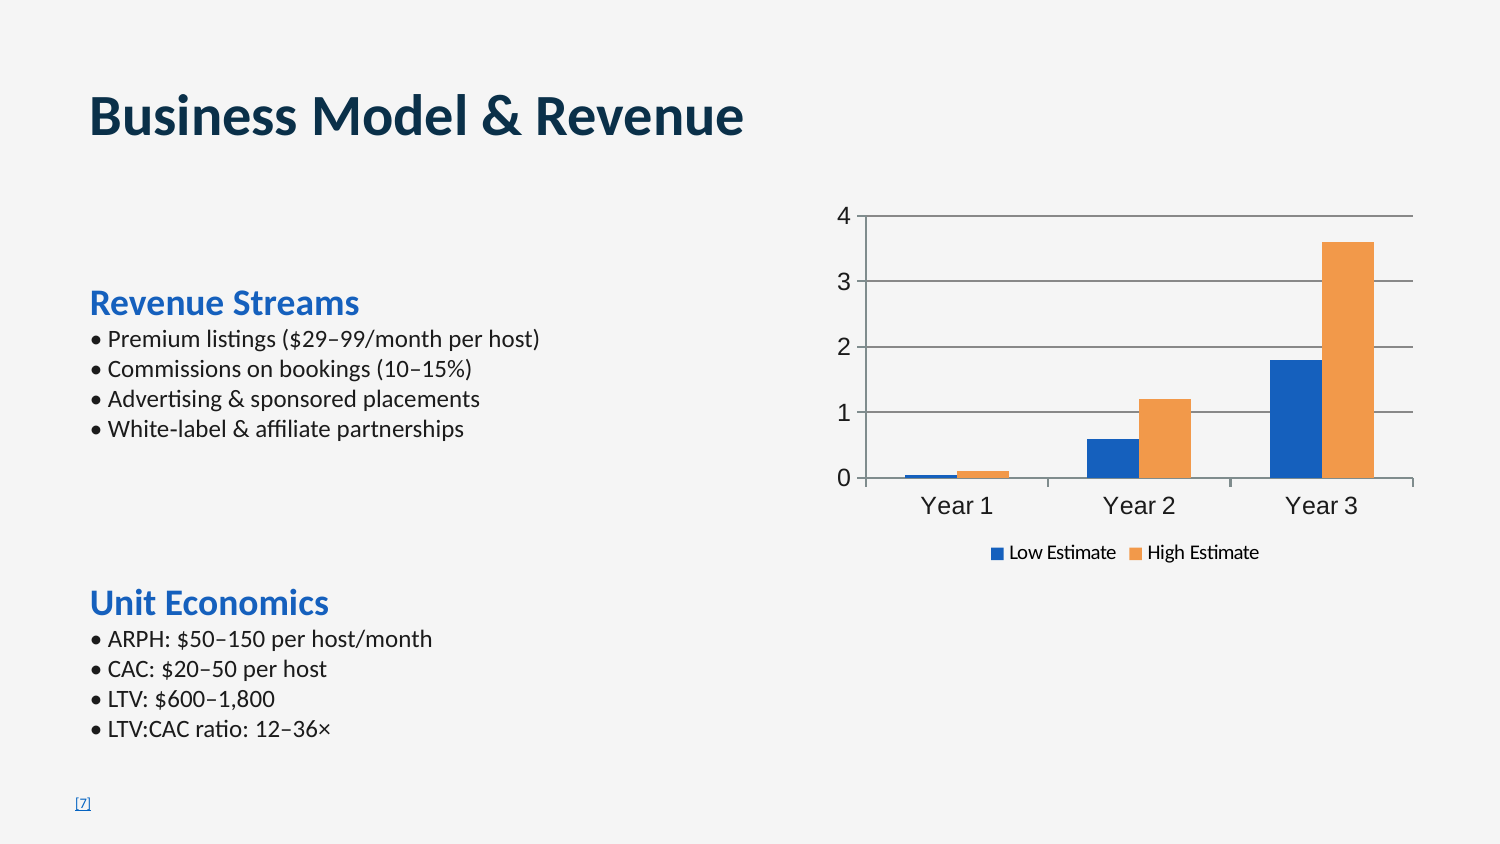

Business Model & Revenue
Revenue Streams
• Premium listings ($29–99/month per host)
• Commissions on bookings (10–15%)
• Advertising & sponsored placements
• White‑label & affiliate partnerships

### Chart

| Category | Low Estimate | High Estimate |
|---|---|---|
| Year 1 | 0.05 | 0.1 |
| Year 2 | 0.6 | 1.2 |
| Year 3 | 1.8 | 3.6 |
Unit Economics
• ARPH: $50–150 per host/month
• CAC: $20–50 per host
• LTV: $600–1,800
• LTV:CAC ratio: 12–36×
[7]